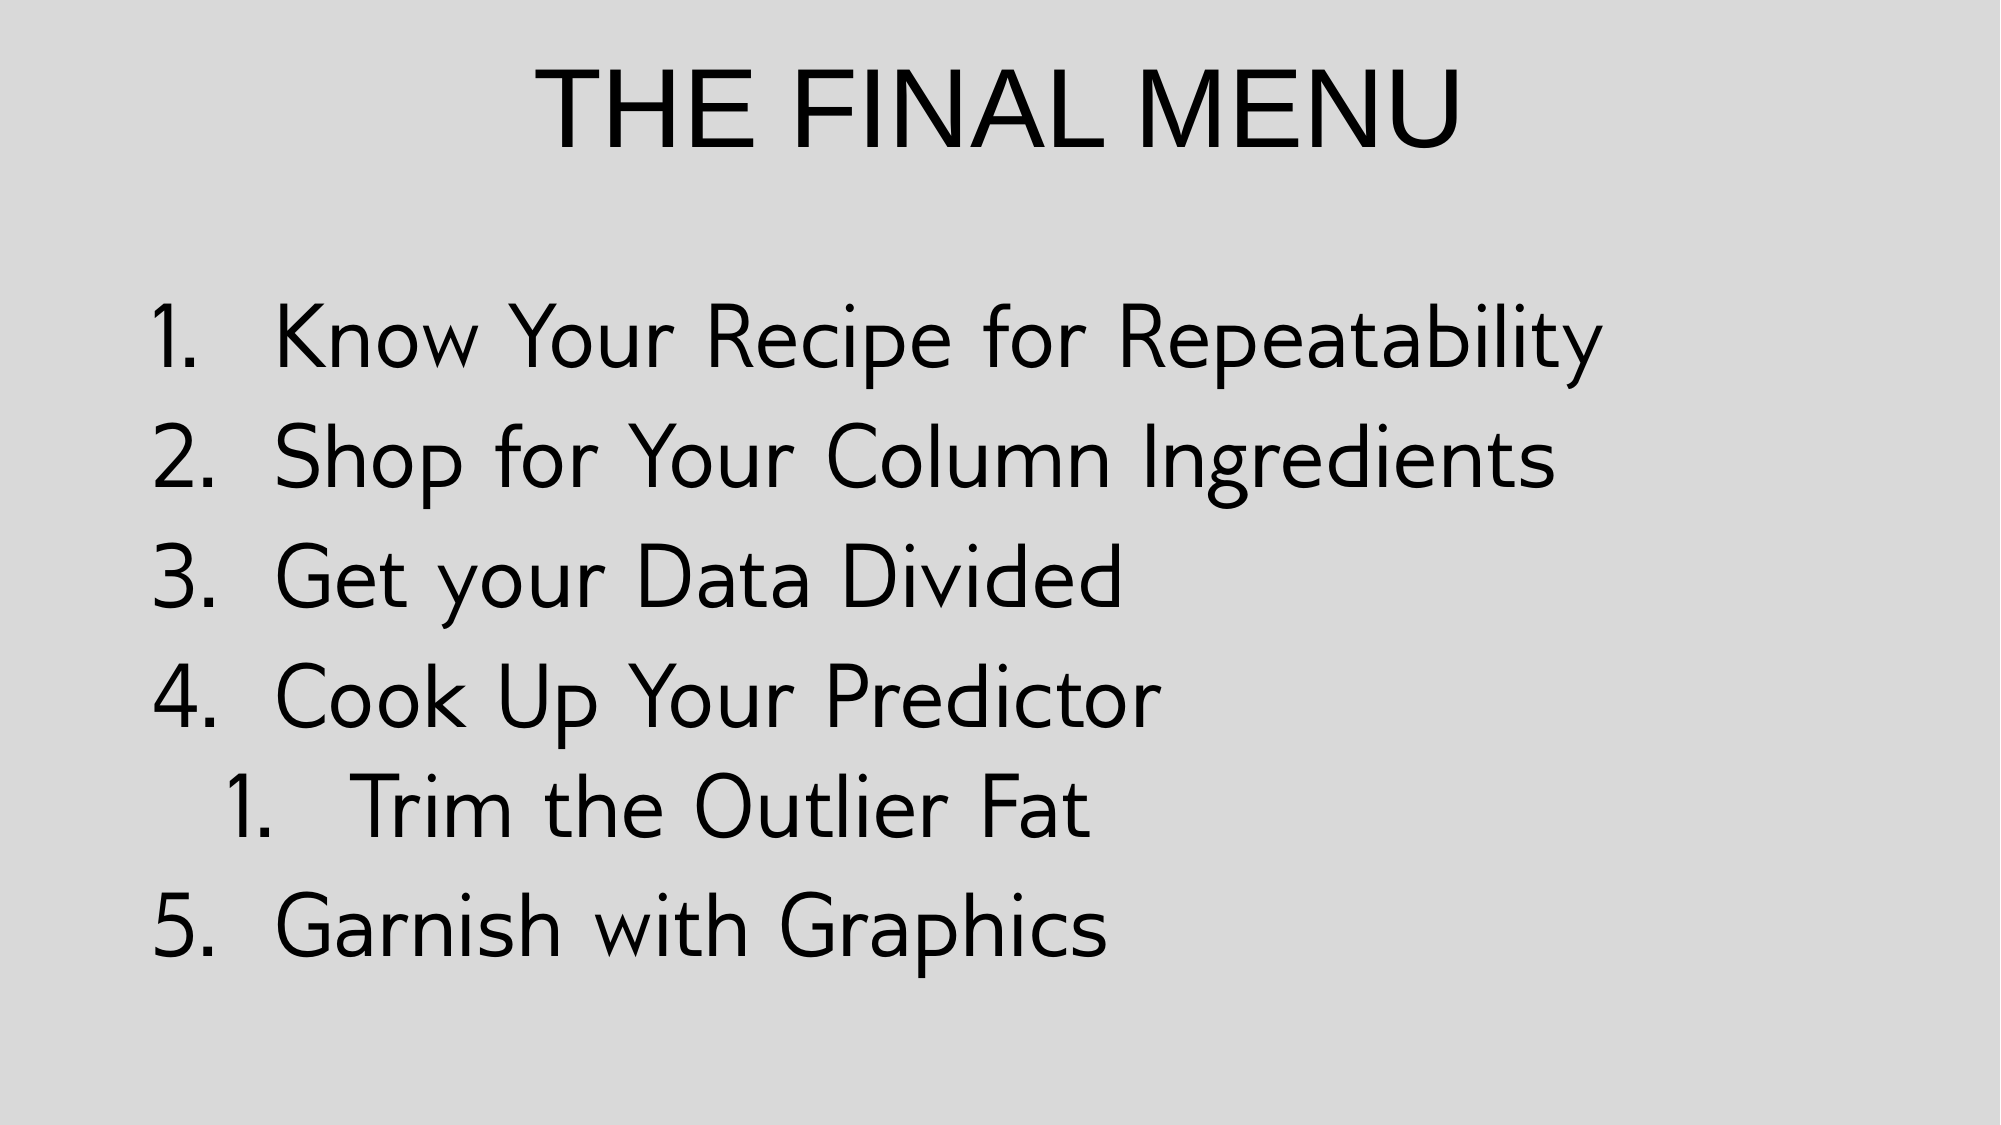

The Final Menu
Know Your Recipe for Repeatability
Shop for Your Column Ingredients
Get your Data Divided
Cook Up Your Predictor
Trim the Outlier Fat
Garnish with Graphics